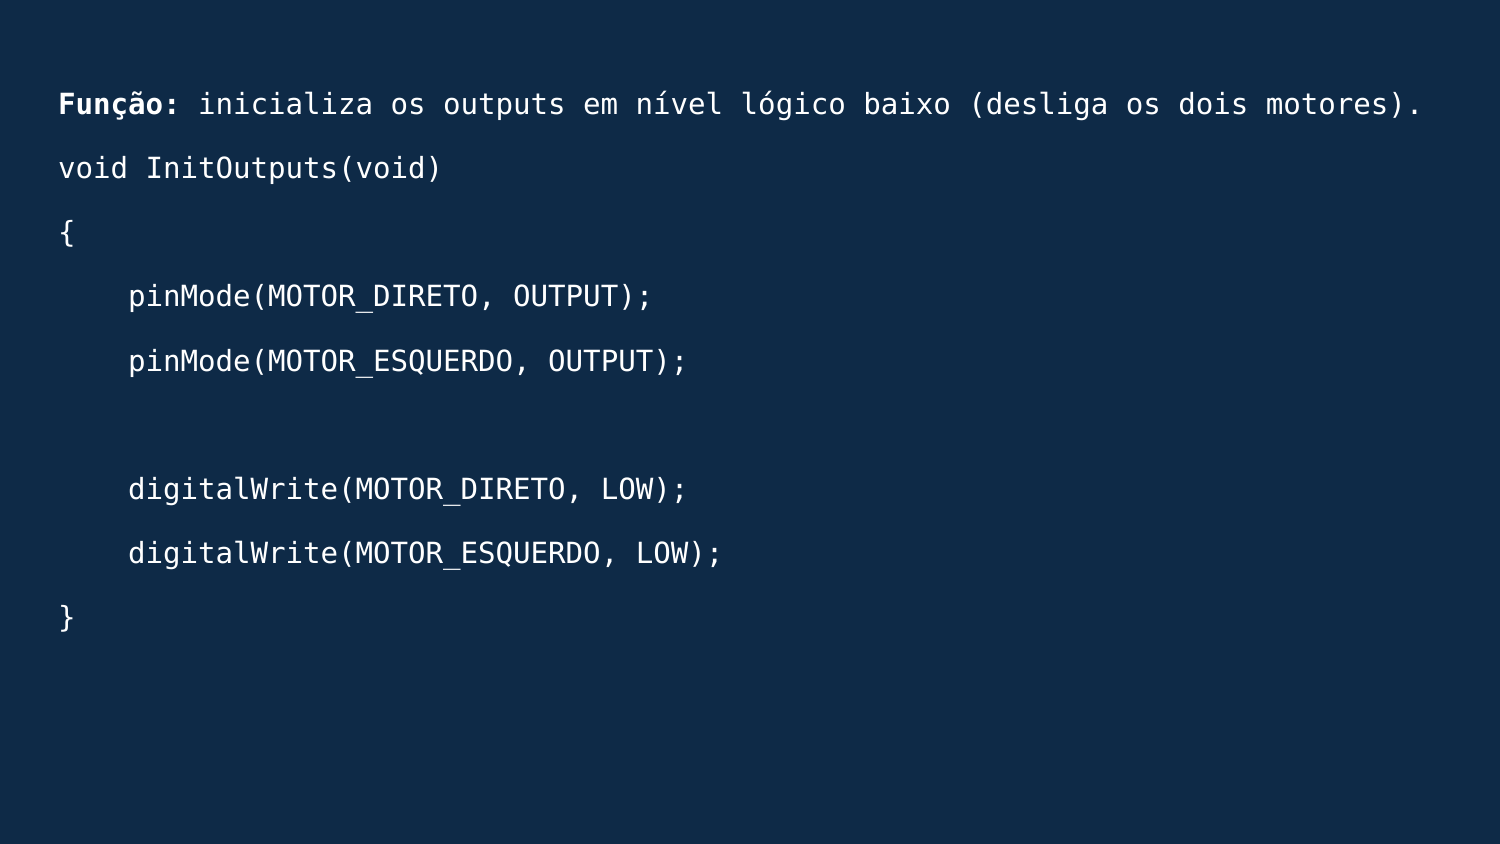

Função: inicializa os outputs em nível lógico baixo (desliga os dois motores).
void InitOutputs(void)
{
    pinMode(MOTOR_DIRETO, OUTPUT);
    pinMode(MOTOR_ESQUERDO, OUTPUT);

    digitalWrite(MOTOR_DIRETO, LOW);
    digitalWrite(MOTOR_ESQUERDO, LOW);
}